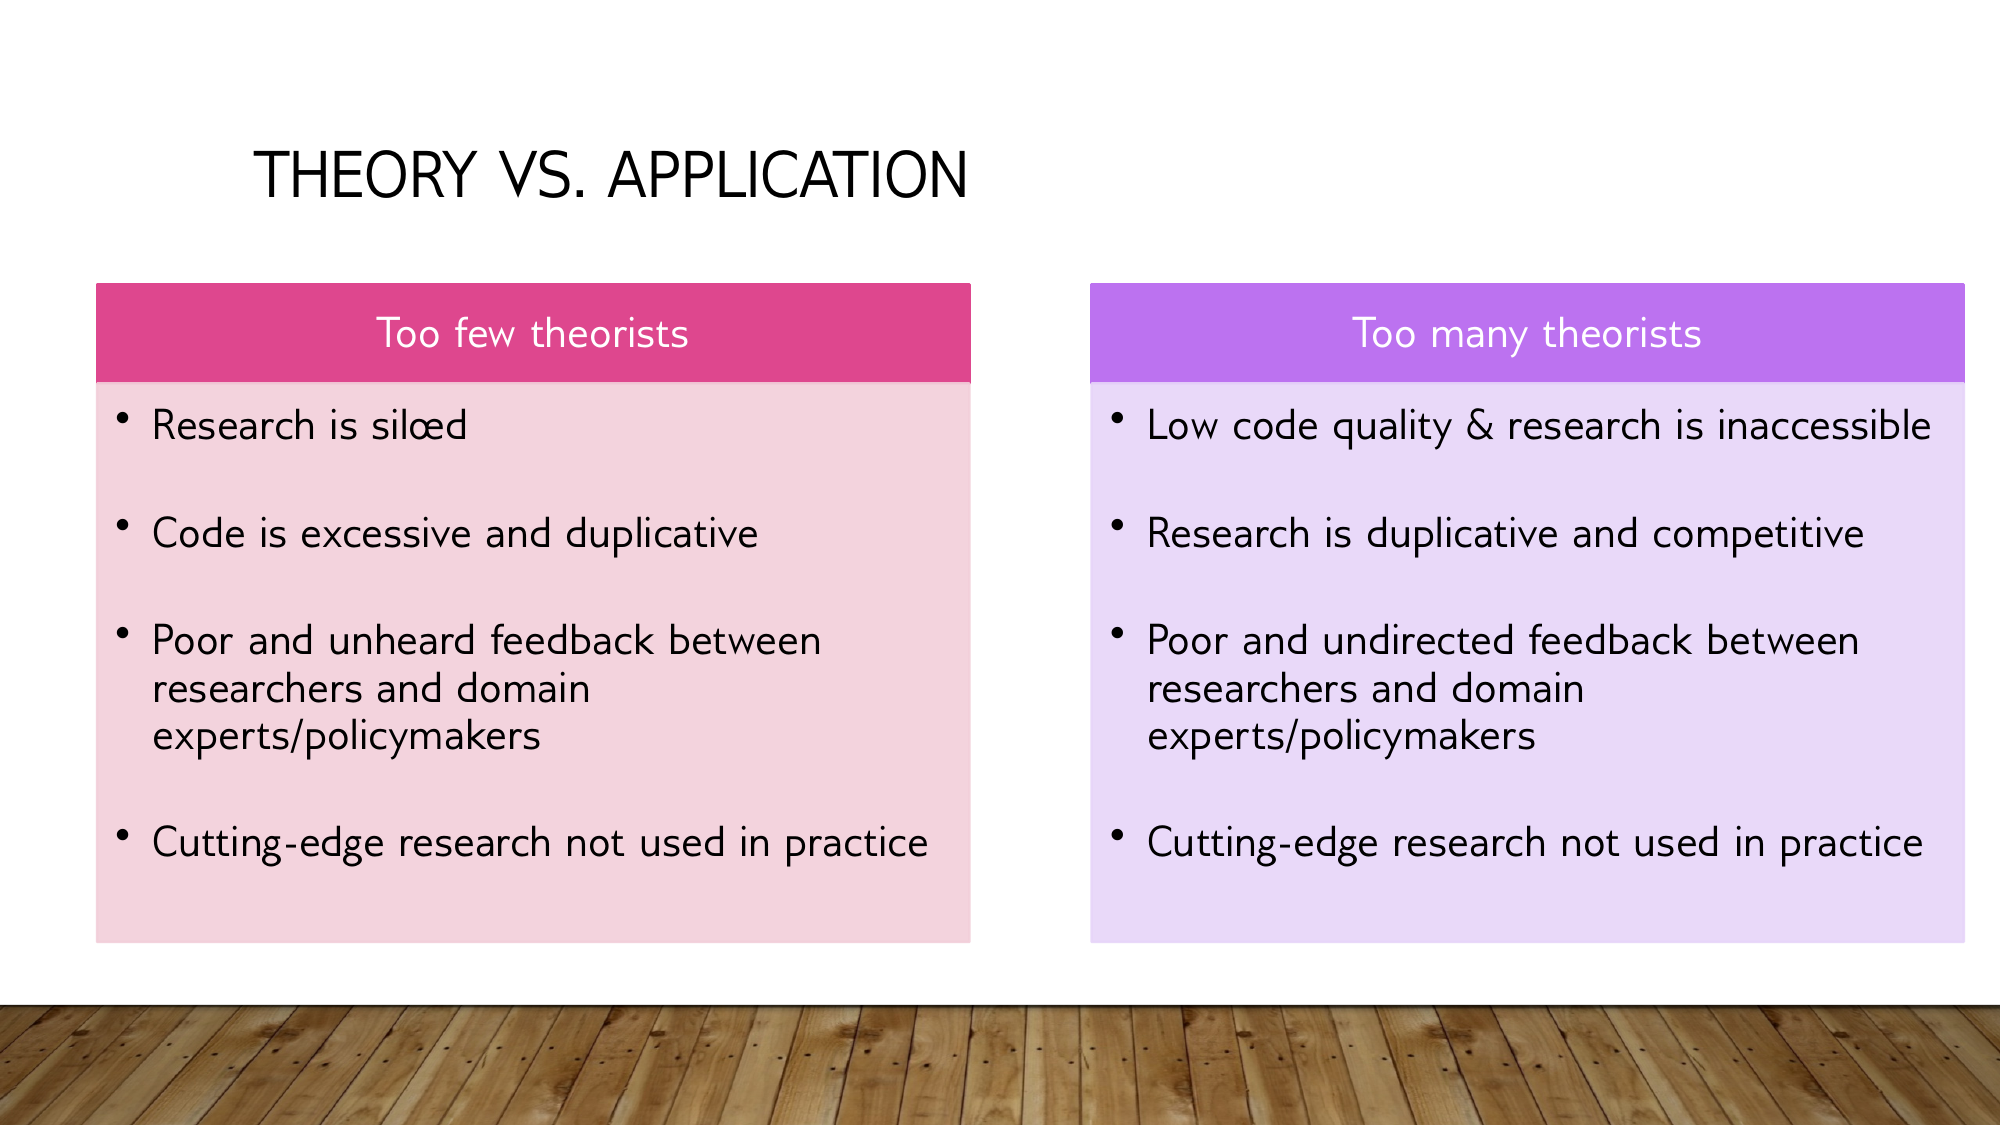

# Theory VS. Application
Too few theorists
Research is siloed

Code is excessive and duplicative

Poor and unheard feedback between researchers and domain experts/policymakers

Cutting-edge research not used in practice
Too many theorists
Low code quality & research is inaccessible

Research is duplicative and competitive

Poor and undirected feedback between researchers and domain experts/policymakers

Cutting-edge research not used in practice